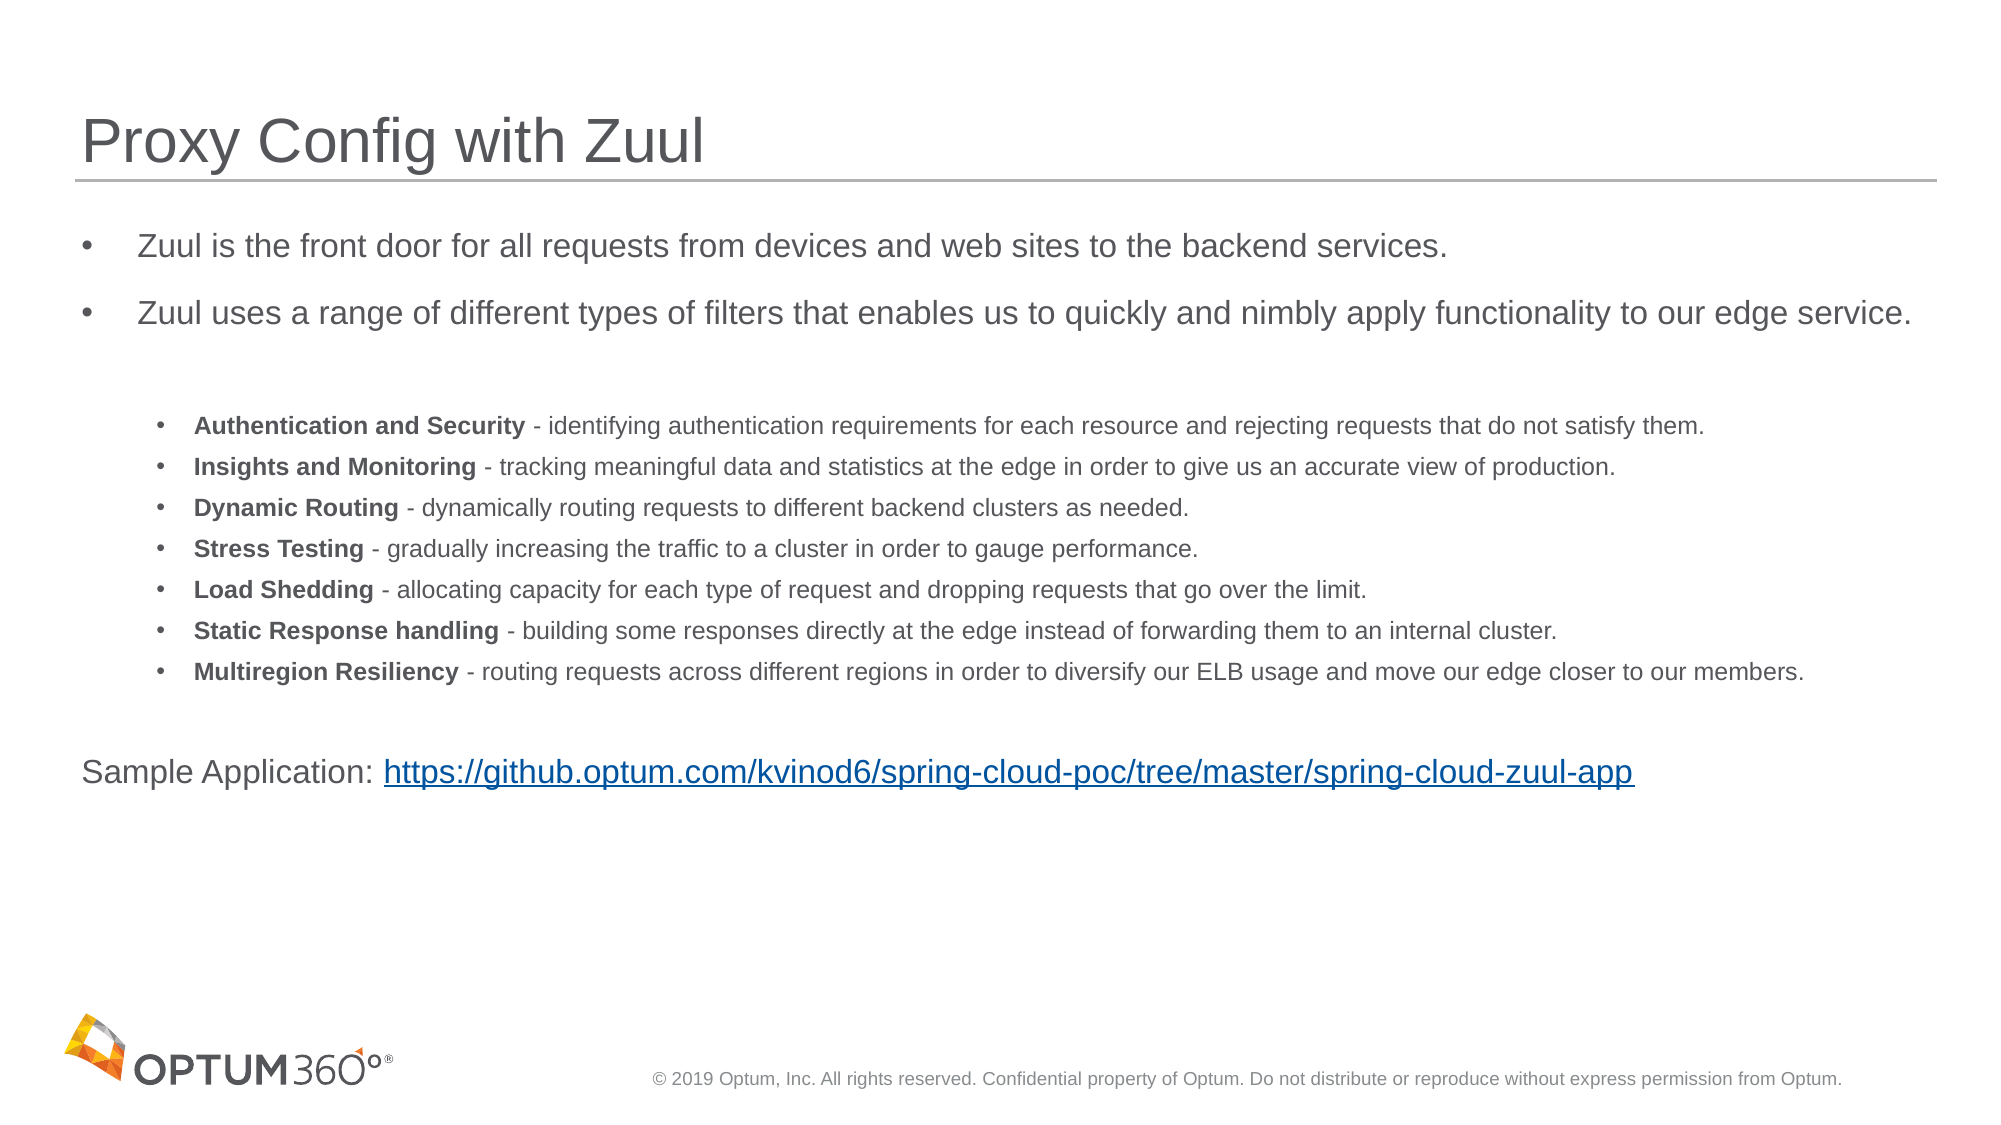

# Proxy Config with Zuul
Zuul is the front door for all requests from devices and web sites to the backend services.
Zuul uses a range of different types of filters that enables us to quickly and nimbly apply functionality to our edge service.

Authentication and Security - identifying authentication requirements for each resource and rejecting requests that do not satisfy them.
Insights and Monitoring - tracking meaningful data and statistics at the edge in order to give us an accurate view of production.
Dynamic Routing - dynamically routing requests to different backend clusters as needed.
Stress Testing - gradually increasing the traffic to a cluster in order to gauge performance.
Load Shedding - allocating capacity for each type of request and dropping requests that go over the limit.
Static Response handling - building some responses directly at the edge instead of forwarding them to an internal cluster.
Multiregion Resiliency - routing requests across different regions in order to diversify our ELB usage and move our edge closer to our members.
Sample Application: https://github.optum.com/kvinod6/spring-cloud-poc/tree/master/spring-cloud-zuul-app
© 2019 Optum, Inc. All rights reserved. Confidential property of Optum. Do not distribute or reproduce without express permission from Optum.